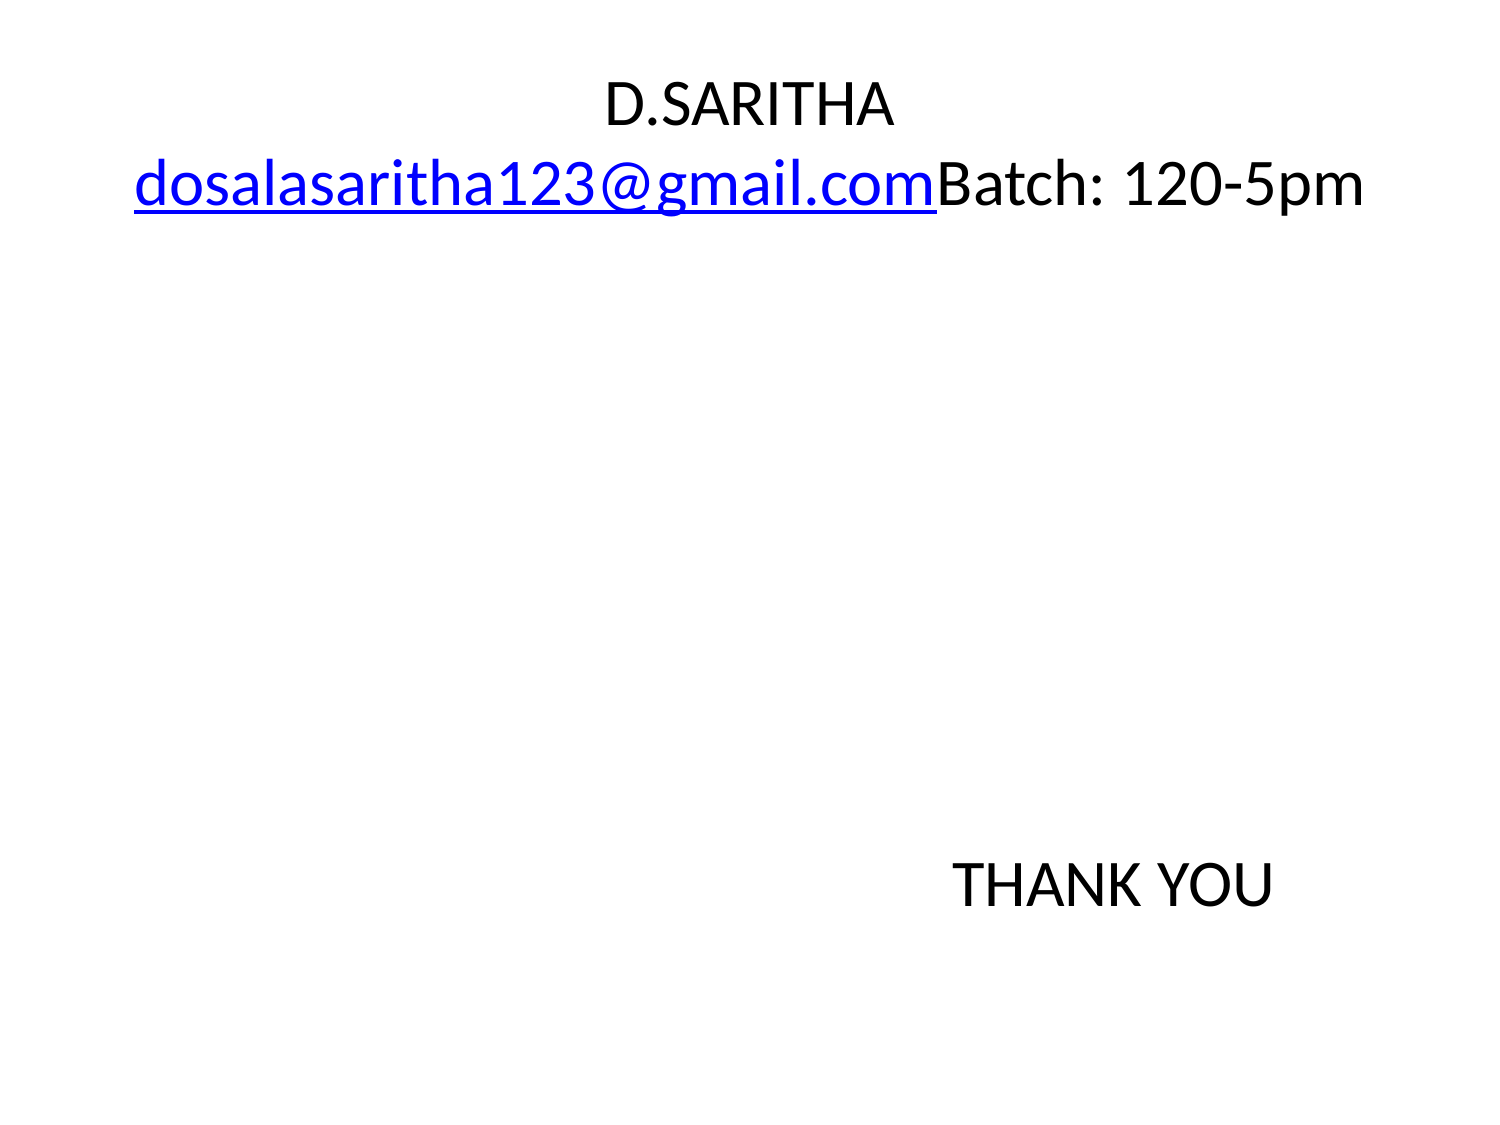

# D.SARITHA dosalasaritha123@gmail.com Batch: 120-5pm
THANK YOU